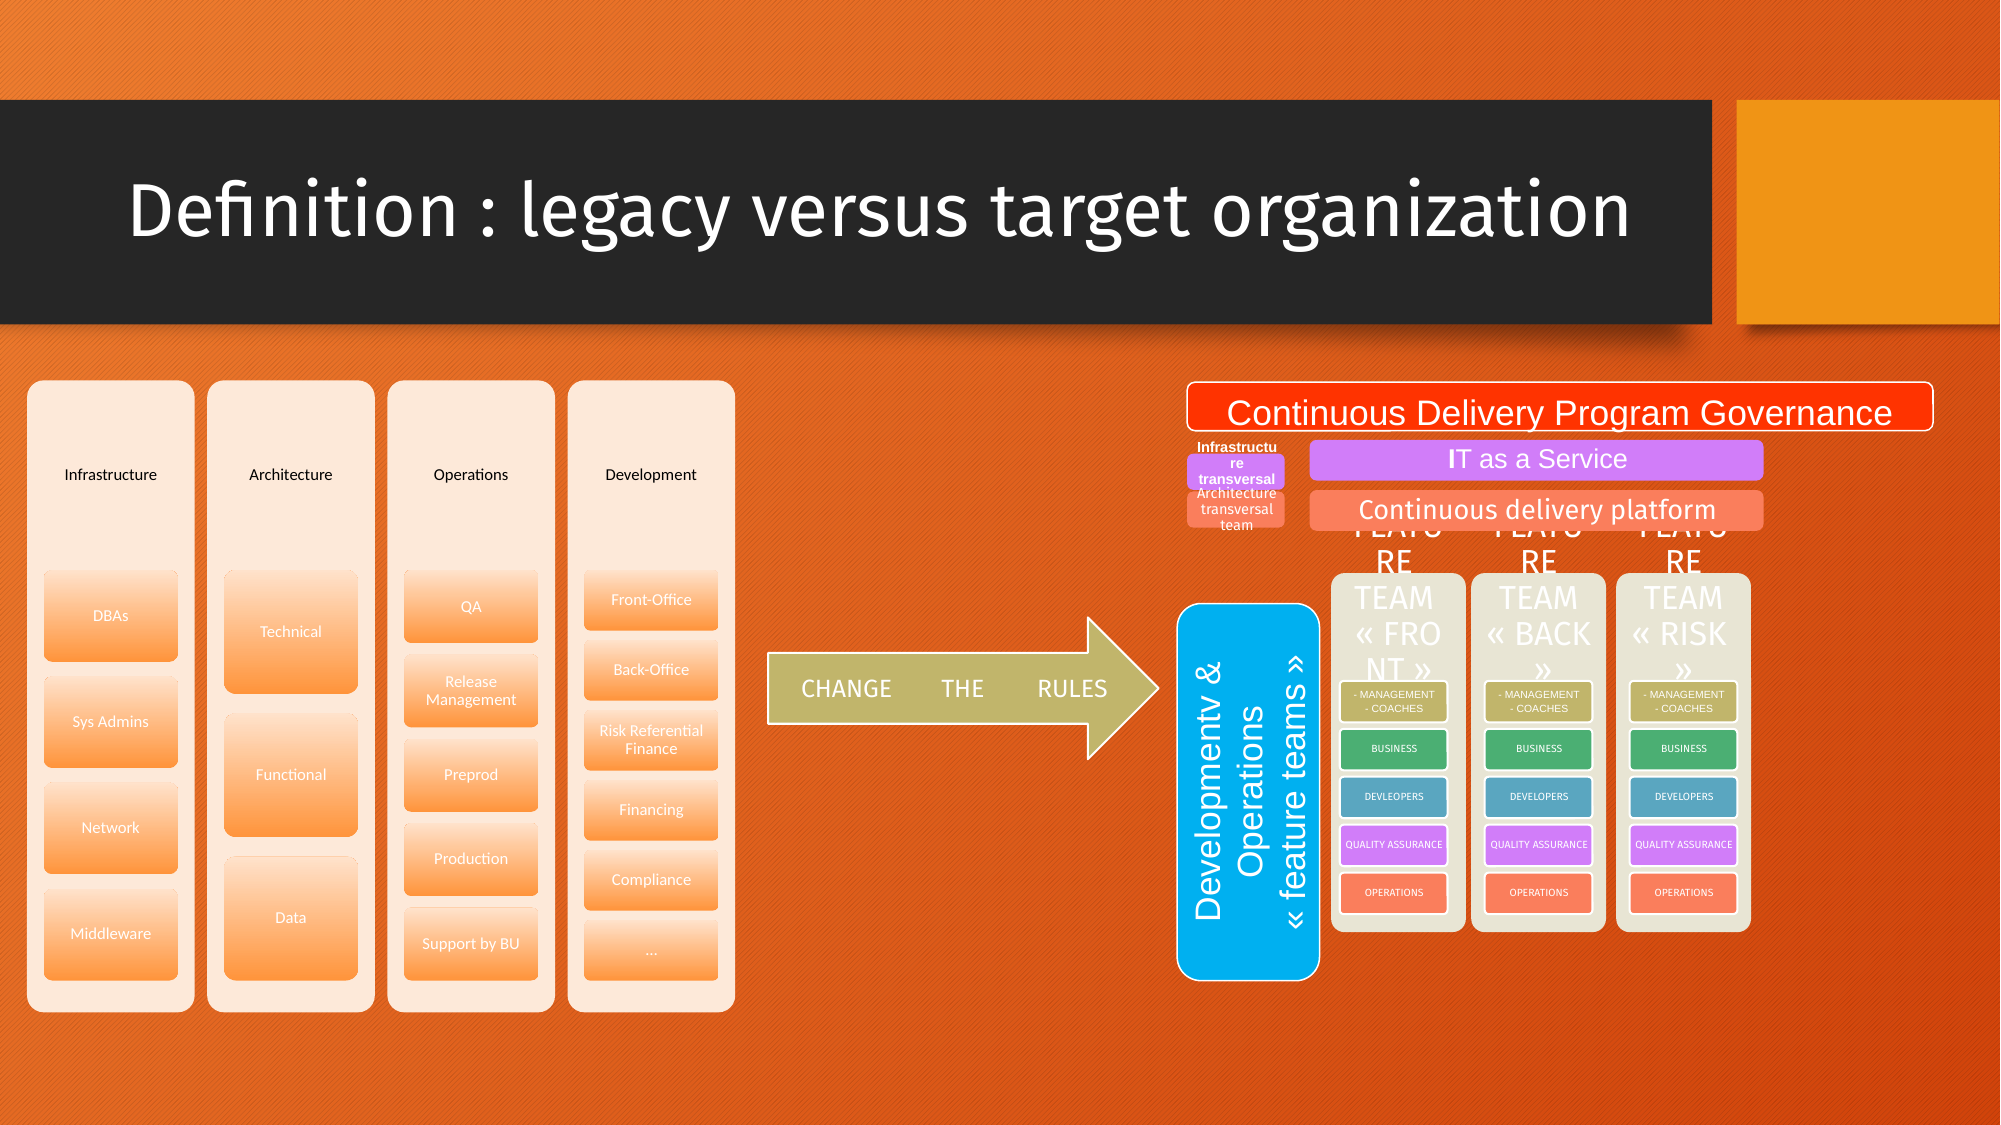

# Definition : legacy versus target organization

Infrastructure

Architecture

Operations

Development

Front-Office
QA
DBAs
Technical

Back-Office

Release Management

Sys Admins

Risk Referential Finance

Functional

Preprod

Financing

Network

Production

Compliance

Data

Middleware

Support by BU

…
Continuous Delivery Program Governance
IT as a Service
Continuous delivery platform
Infrastructure transversal team
Architecture transversal team
FEATURE  TEAM
« FRONT »

- MANAGEMENT
- COACHES

BUSINESS
DEVLEOPERS
QUALITY ASSURANCE
OPERATIONS
FEATURE TEAM « BACK »

- MANAGEMENT
- COACHES

BUSINESS
DEVELOPERS
QUALITY ASSURANCE
OPERATIONS
FEATURE TEAM « RISK »

- MANAGEMENT
- COACHES

BUSINESS
DEVELOPERS
QUALITY ASSURANCE
OPERATIONS
Developmentv & Operations
« feature teams »
RULES
 THE
CHANGE